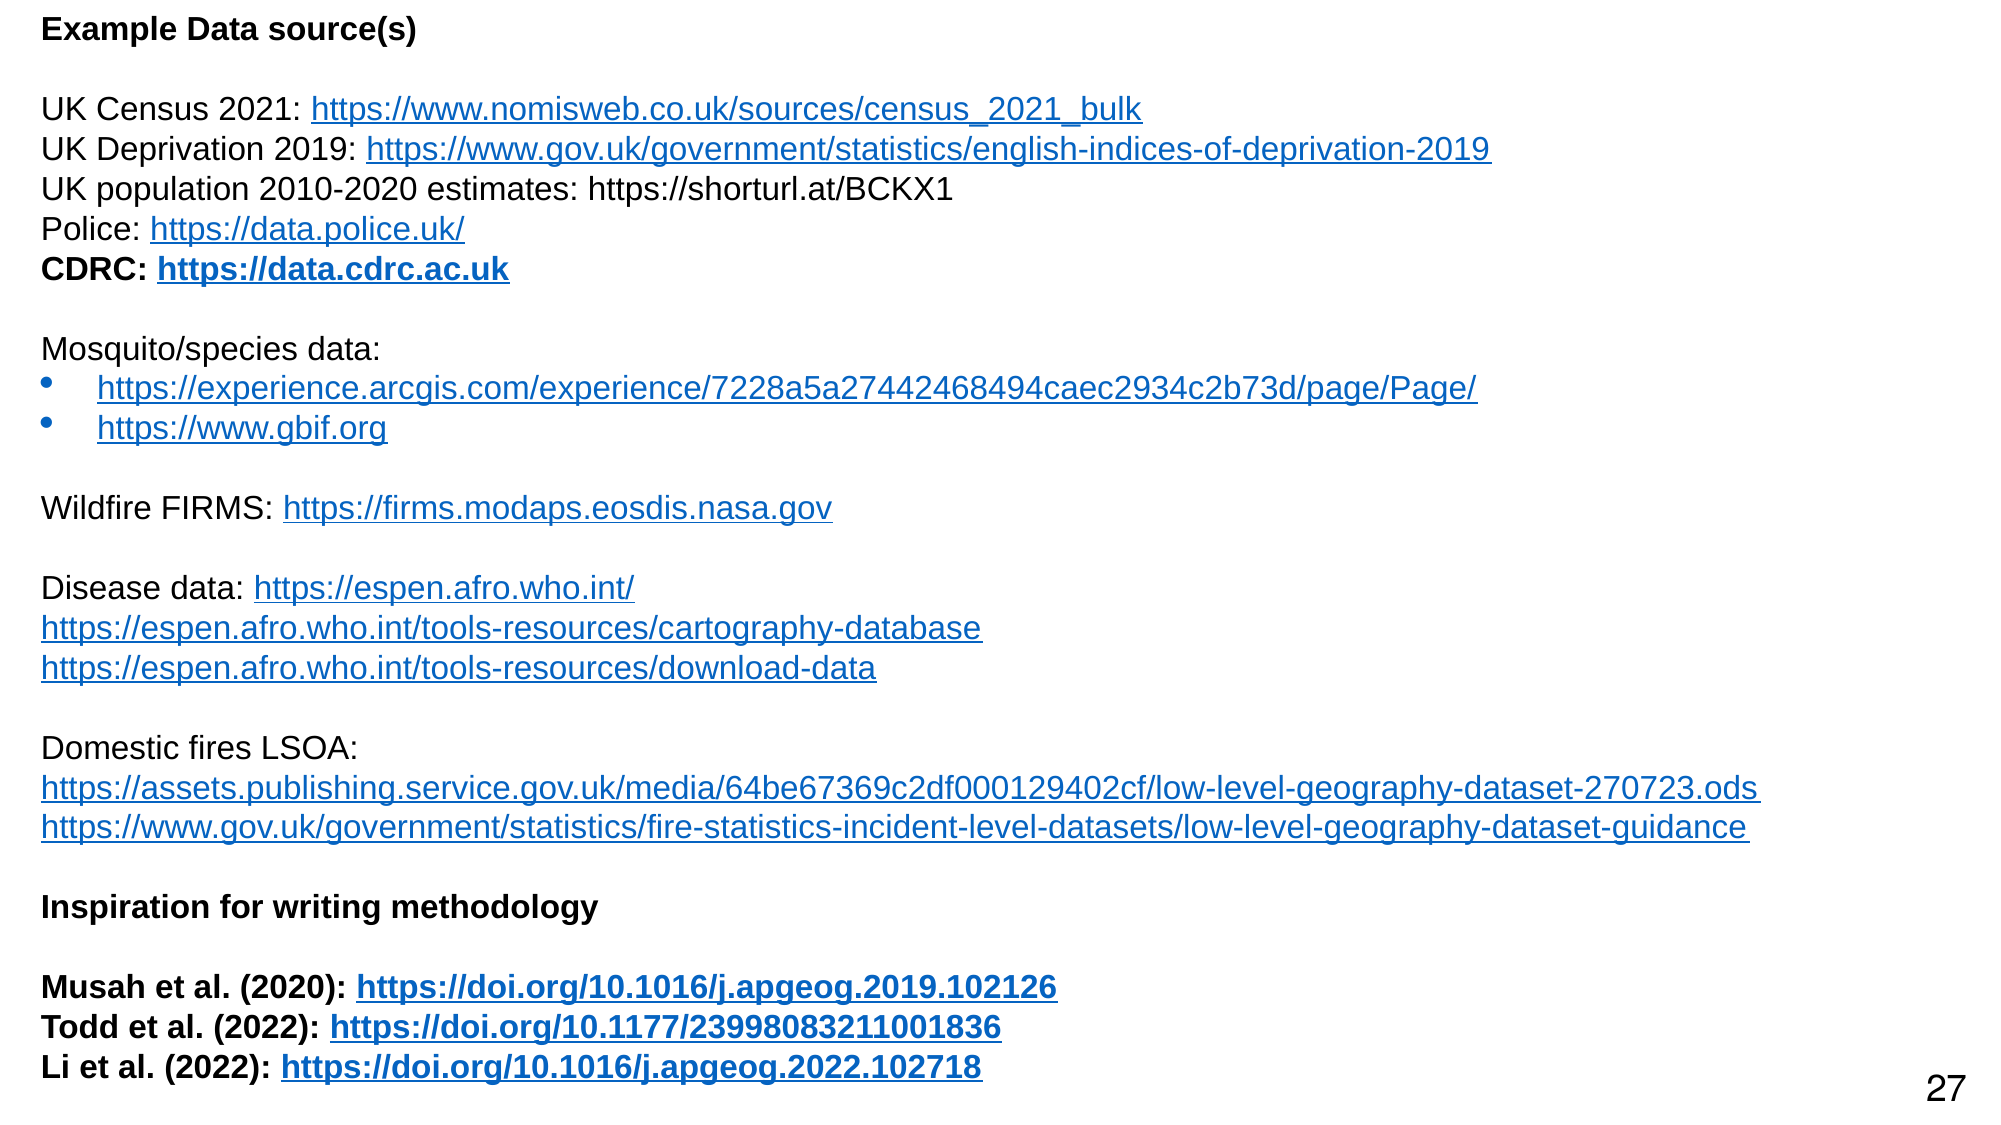

Example Data source(s)

UK Census 2021: https://www.nomisweb.co.uk/sources/census_2021_bulk
UK Deprivation 2019: https://www.gov.uk/government/statistics/english-indices-of-deprivation-2019
UK population 2010-2020 estimates: https://shorturl.at/BCKX1
Police: https://data.police.uk/
CDRC: https://data.cdrc.ac.uk

Mosquito/species data:
https://experience.arcgis.com/experience/7228a5a27442468494caec2934c2b73d/page/Page/
https://www.gbif.org

Wildfire FIRMS: https://firms.modaps.eosdis.nasa.gov

Disease data: https://espen.afro.who.int/
https://espen.afro.who.int/tools-resources/cartography-database
https://espen.afro.who.int/tools-resources/download-data

Domestic fires LSOA:
https://assets.publishing.service.gov.uk/media/64be67369c2df000129402cf/low-level-geography-dataset-270723.ods
https://www.gov.uk/government/statistics/fire-statistics-incident-level-datasets/low-level-geography-dataset-guidance

Inspiration for writing methodology

Musah et al. (2020): https://doi.org/10.1016/j.apgeog.2019.102126
Todd et al. (2022): https://doi.org/10.1177/23998083211001836
Li et al. (2022): https://doi.org/10.1016/j.apgeog.2022.102718
27